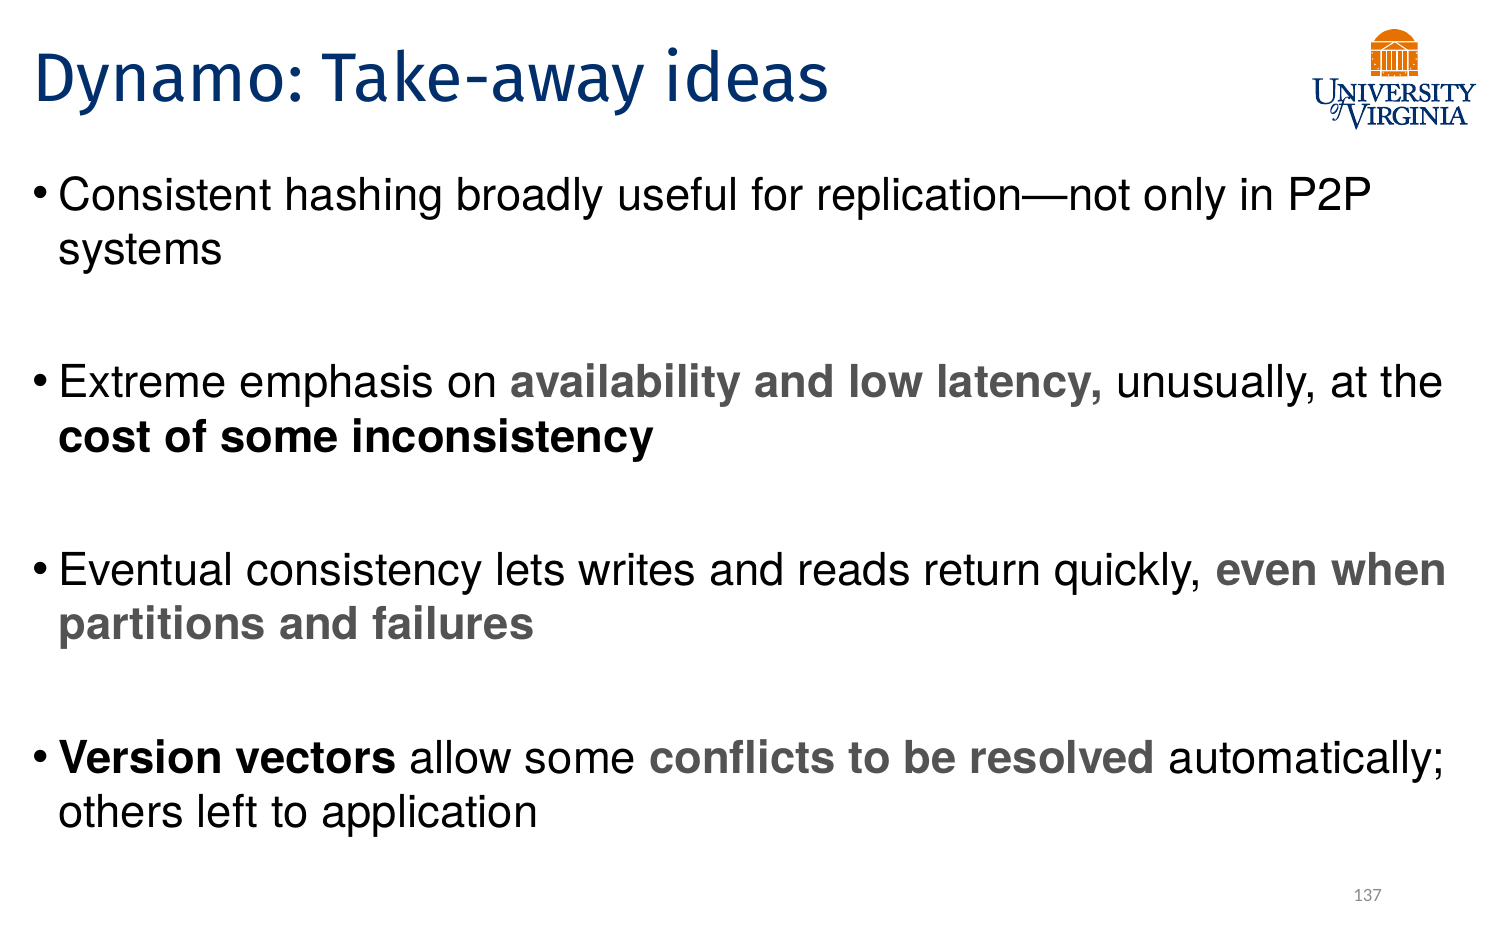

# Dynamo: Take-away ideas
Consistent hashing broadly useful for replication—not only in P2P systems

Extreme emphasis on availability and low latency, unusually, at the cost of some inconsistency

Eventual consistency lets writes and reads return quickly, even when partitions and failures

Version vectors allow some conflicts to be resolved automatically; others left to application
137